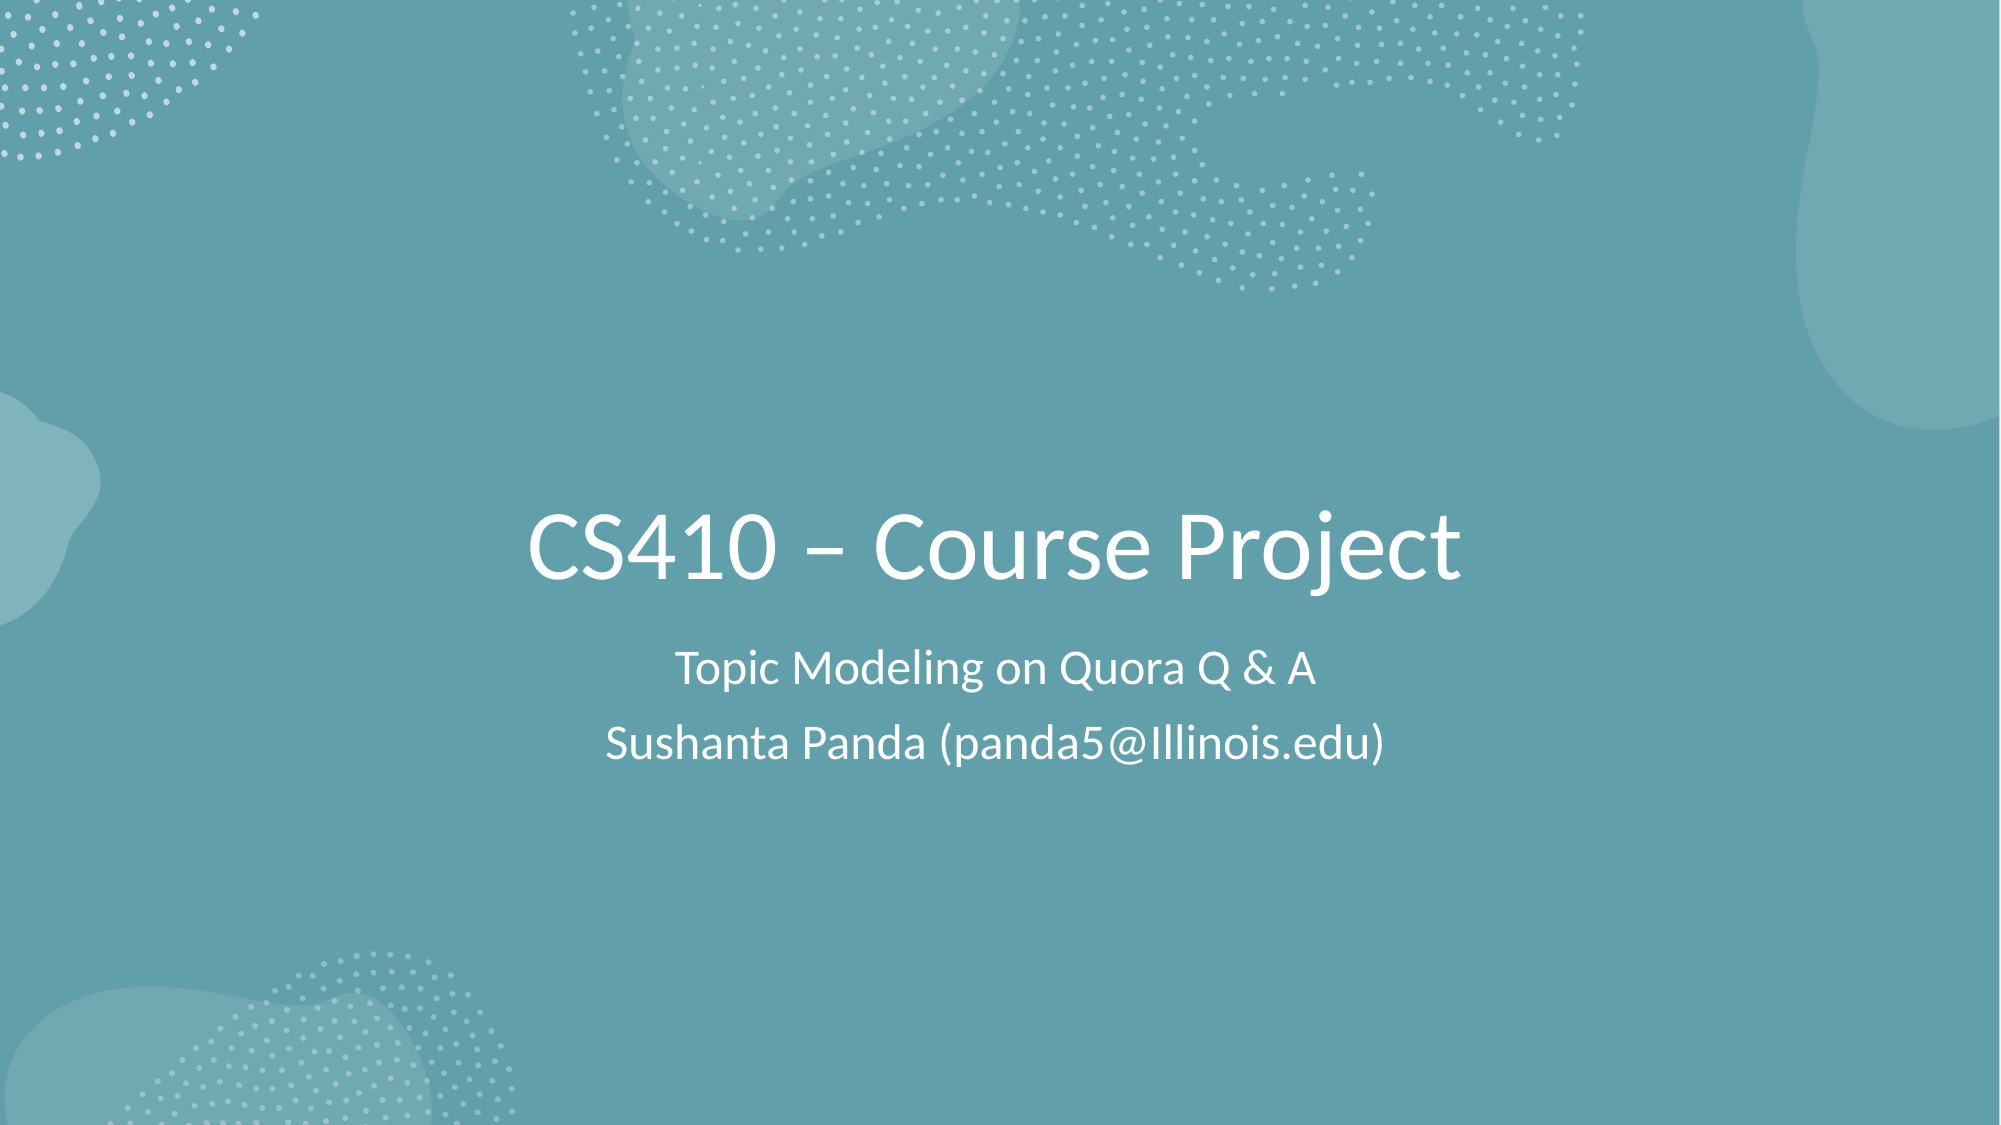

# CS410 – Course Project
Topic Modeling on Quora Q & A
Sushanta Panda (panda5@Illinois.edu)